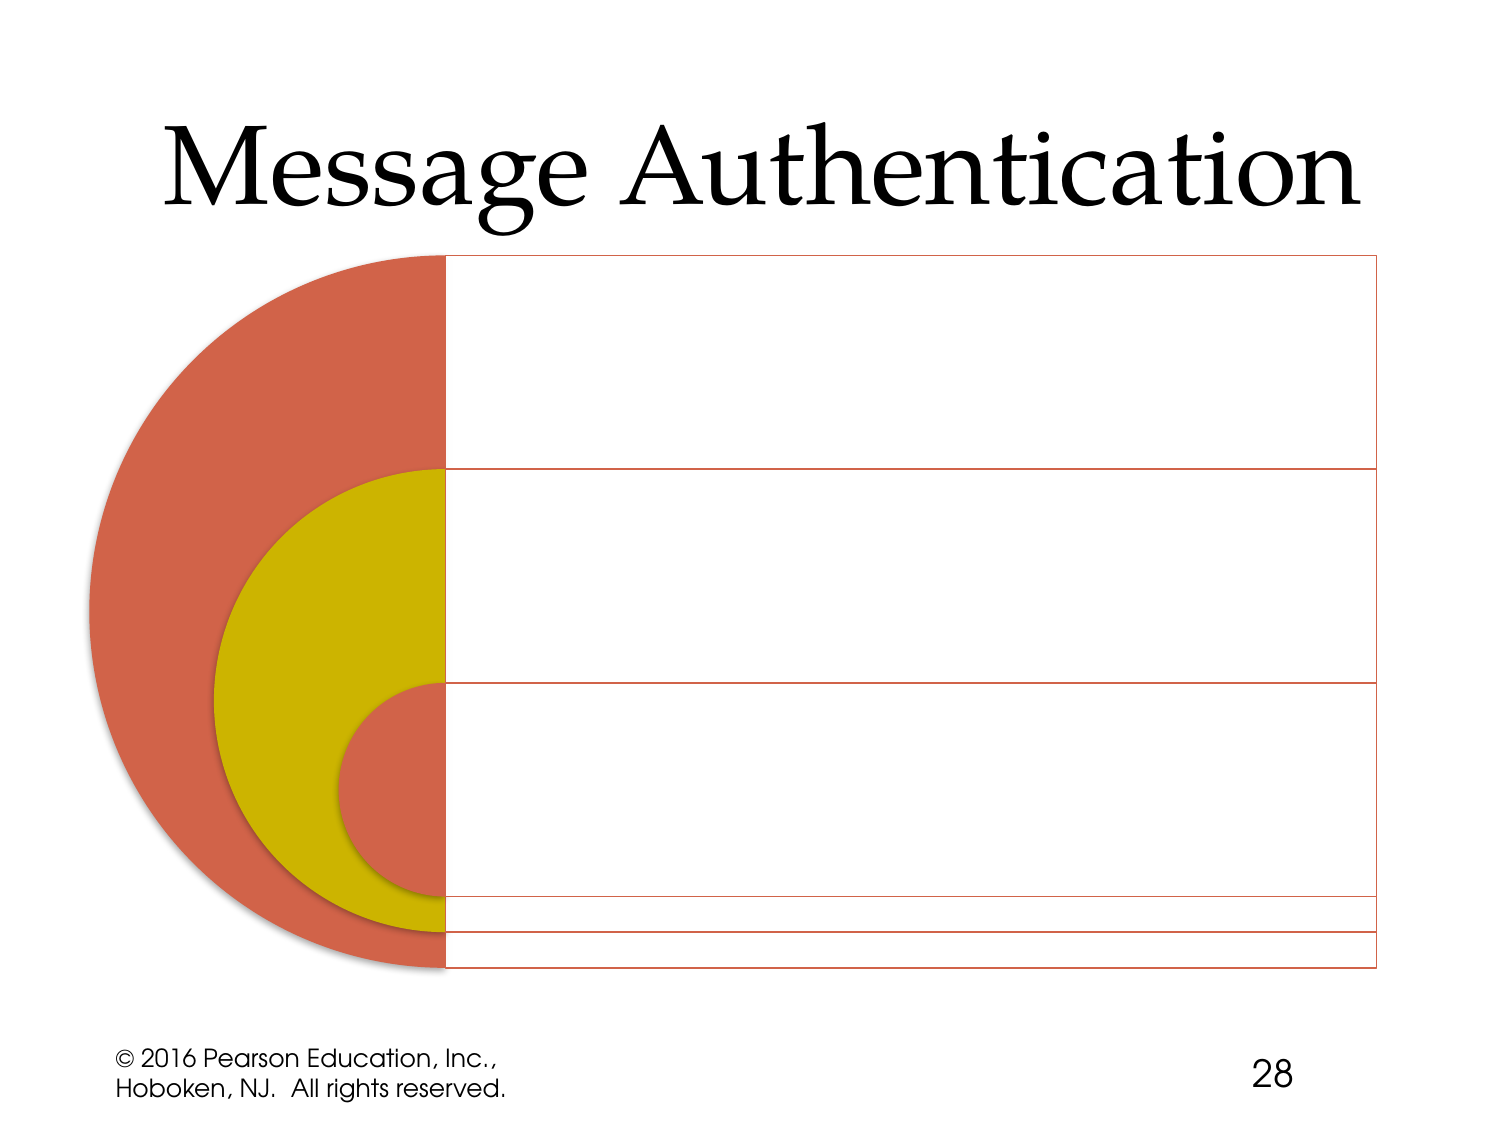

# Message Authentication
Protects against active attacks
Verifies received message is authentic
Can use conventional encryption
Contents have not been altered
From authentic source
Timely and in correct sequence
Only sender & receiver share a key
28
© 2016 Pearson Education, Inc., Hoboken, NJ.  All rights reserved.